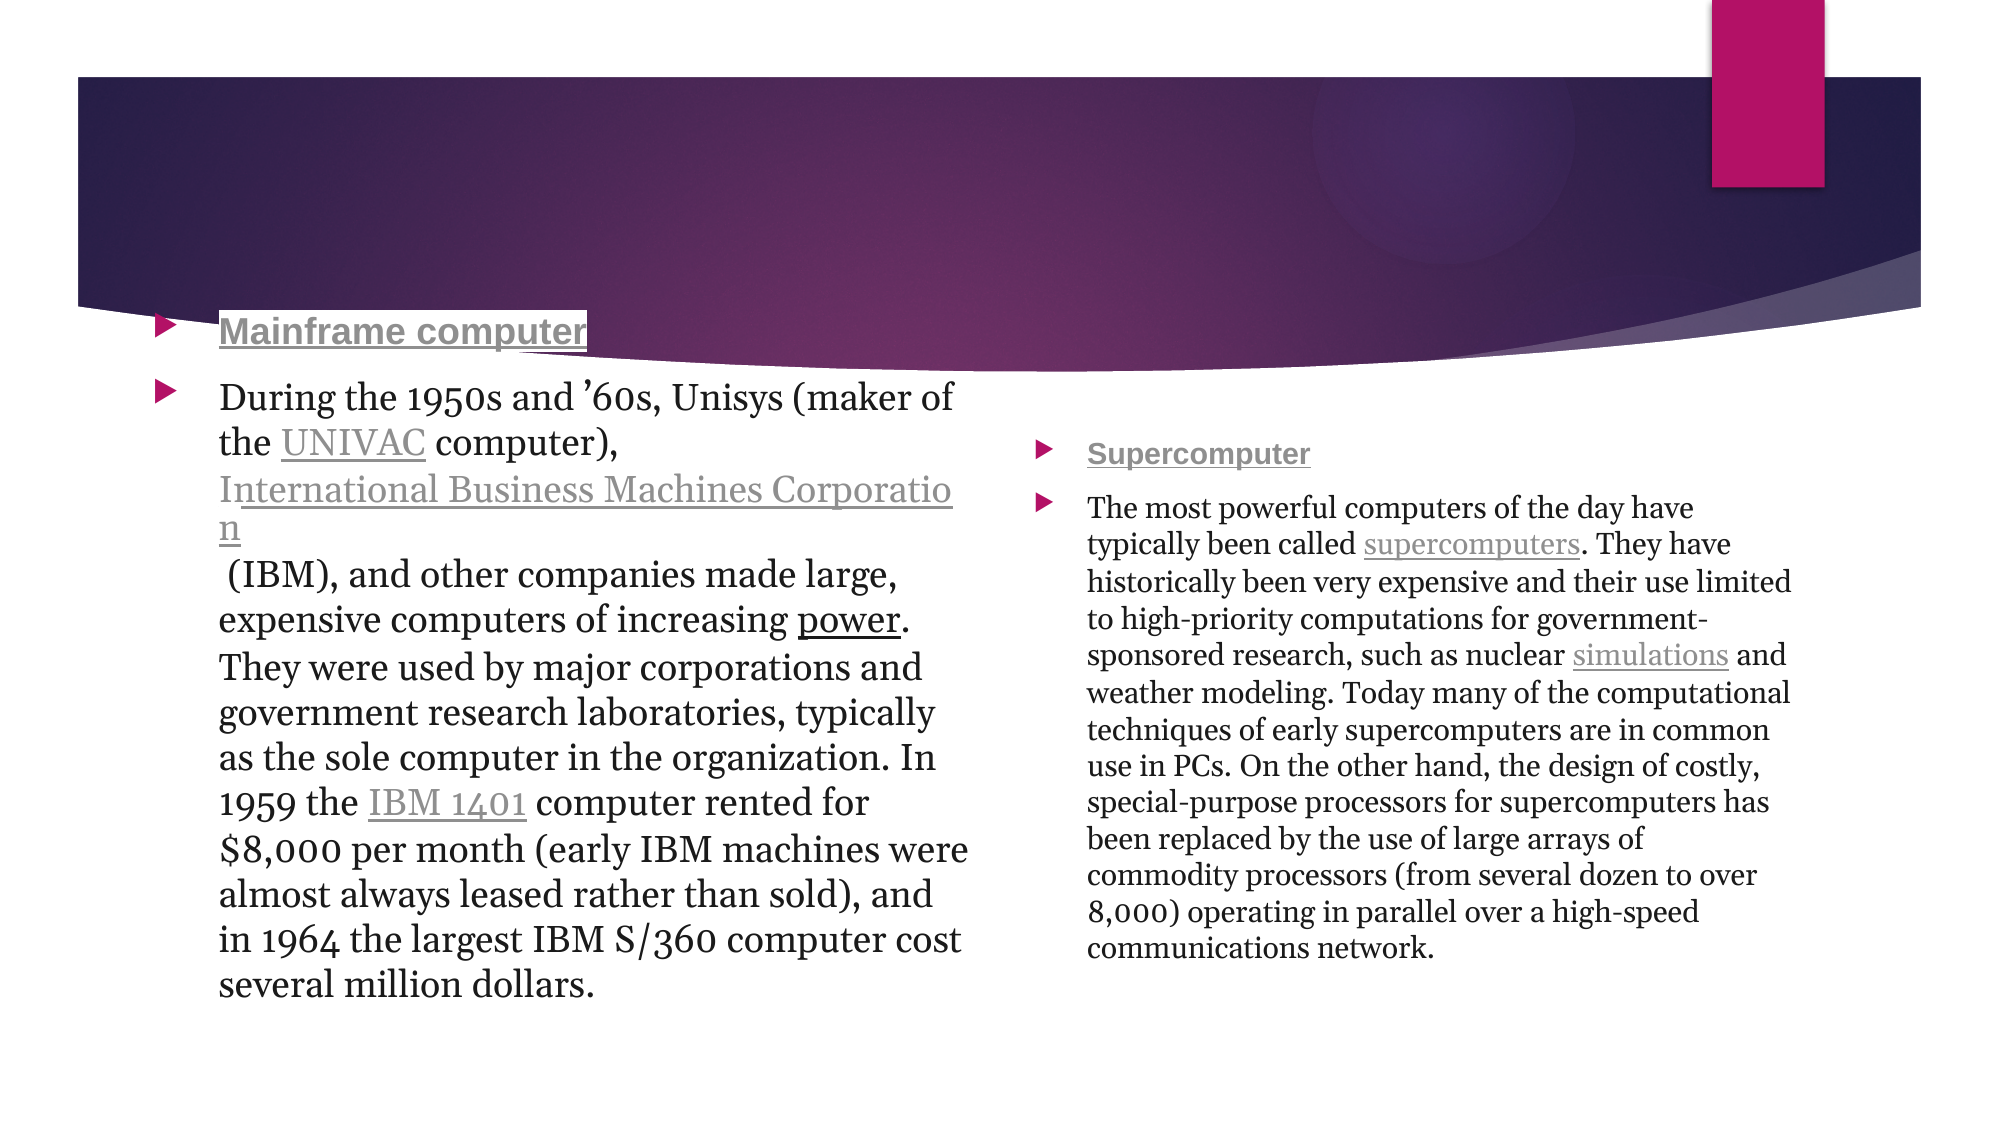

#
Mainframe computer
During the 1950s and ’60s, Unisys (maker of the UNIVAC computer), International Business Machines Corporation (IBM), and other companies made large, expensive computers of increasing power. They were used by major corporations and government research laboratories, typically as the sole computer in the organization. In 1959 the IBM 1401 computer rented for $8,000 per month (early IBM machines were almost always leased rather than sold), and in 1964 the largest IBM S/360 computer cost several million dollars.
Supercomputer
The most powerful computers of the day have typically been called supercomputers. They have historically been very expensive and their use limited to high-priority computations for government-sponsored research, such as nuclear simulations and weather modeling. Today many of the computational techniques of early supercomputers are in common use in PCs. On the other hand, the design of costly, special-purpose processors for supercomputers has been replaced by the use of large arrays of commodity processors (from several dozen to over 8,000) operating in parallel over a high-speed communications network.